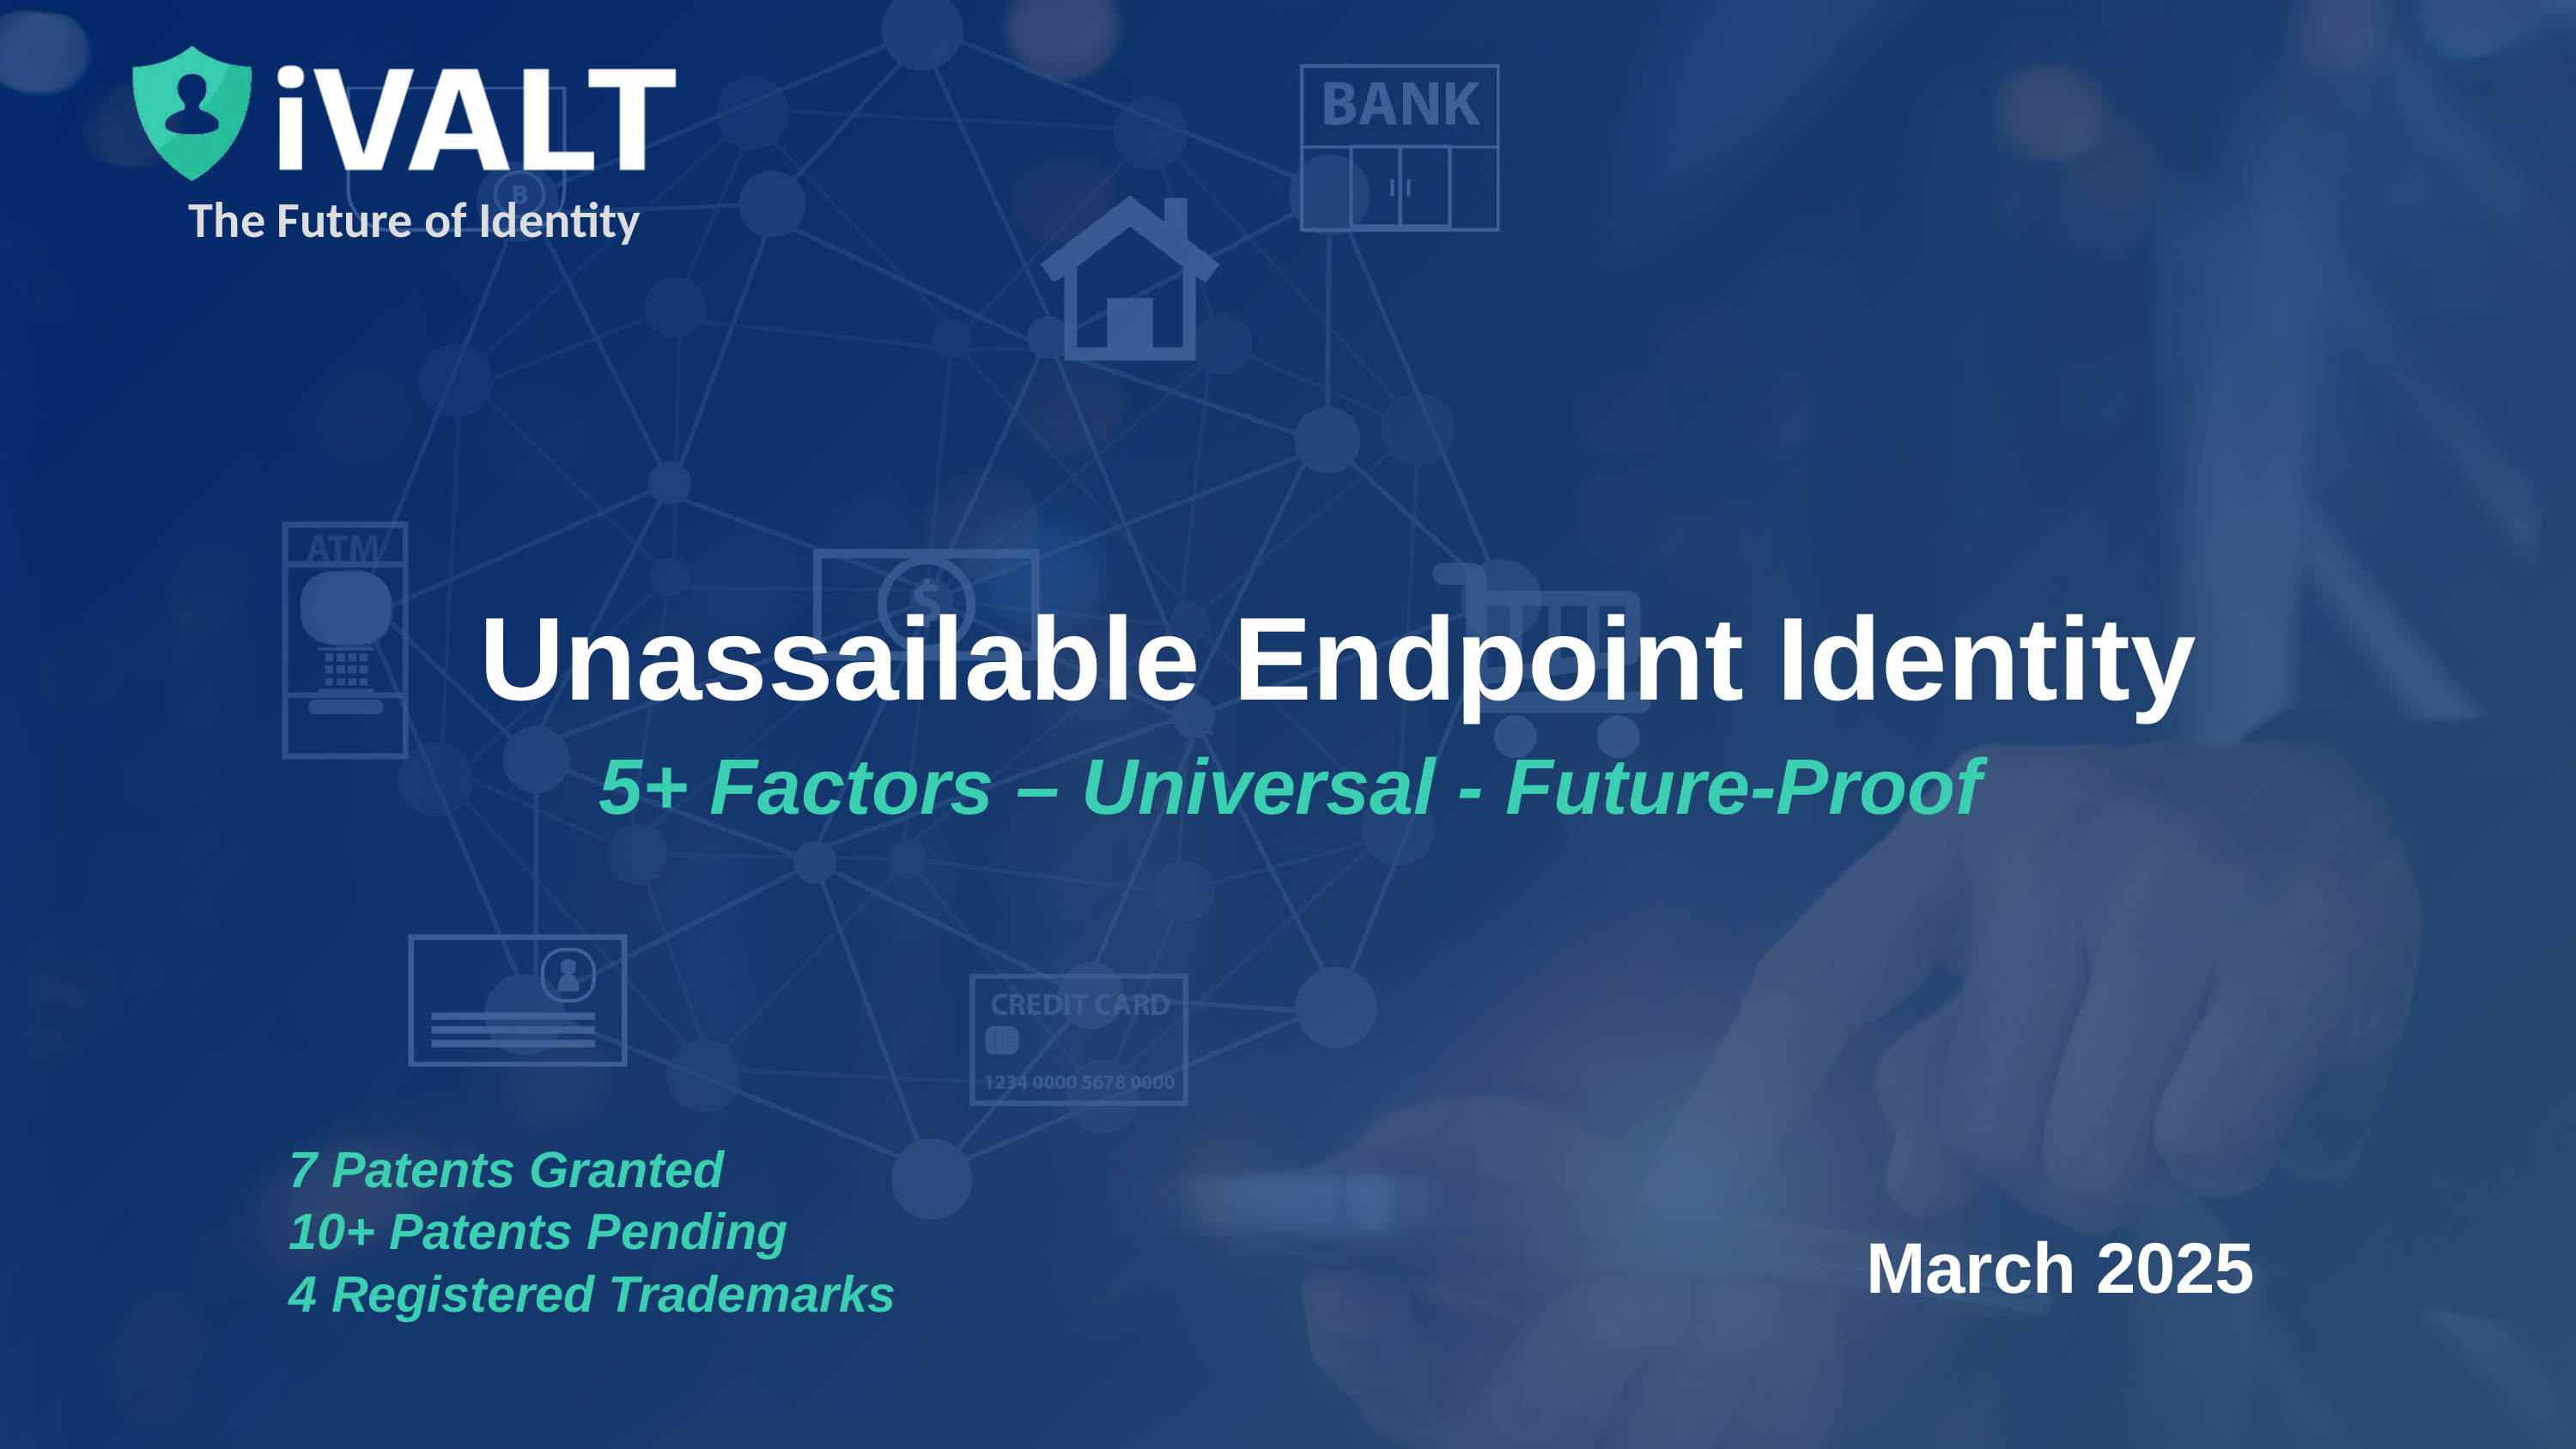

The Future of Identity
Unassailable Endpoint Identity
5+ Factors – Universal - Future-Proof

7 Patents Granted
10+ Patents Pending
4 Registered Trademarks

March 2025